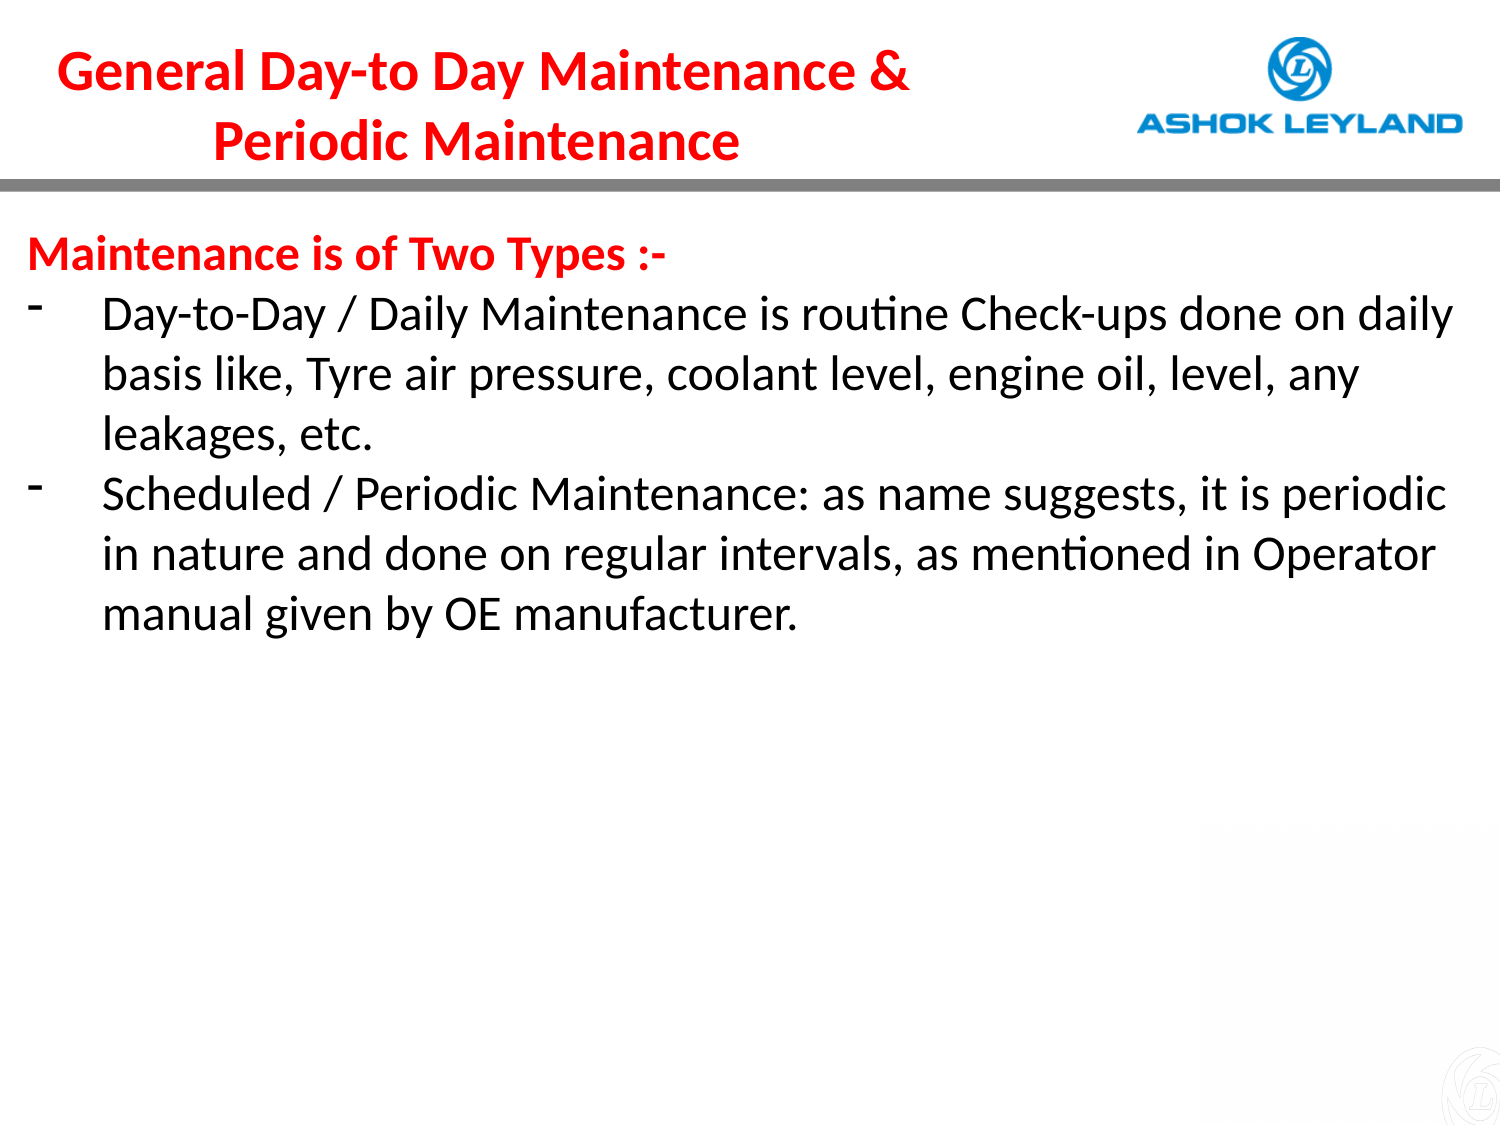

General Day-to Day Maintenance &
Periodic Maintenance
Maintenance is of Two Types :-
Day-to-Day / Daily Maintenance is routine Check-ups done on daily basis like, Tyre air pressure, coolant level, engine oil, level, any leakages, etc.
Scheduled / Periodic Maintenance: as name suggests, it is periodic in nature and done on regular intervals, as mentioned in Operator  manual given by OE manufacturer.